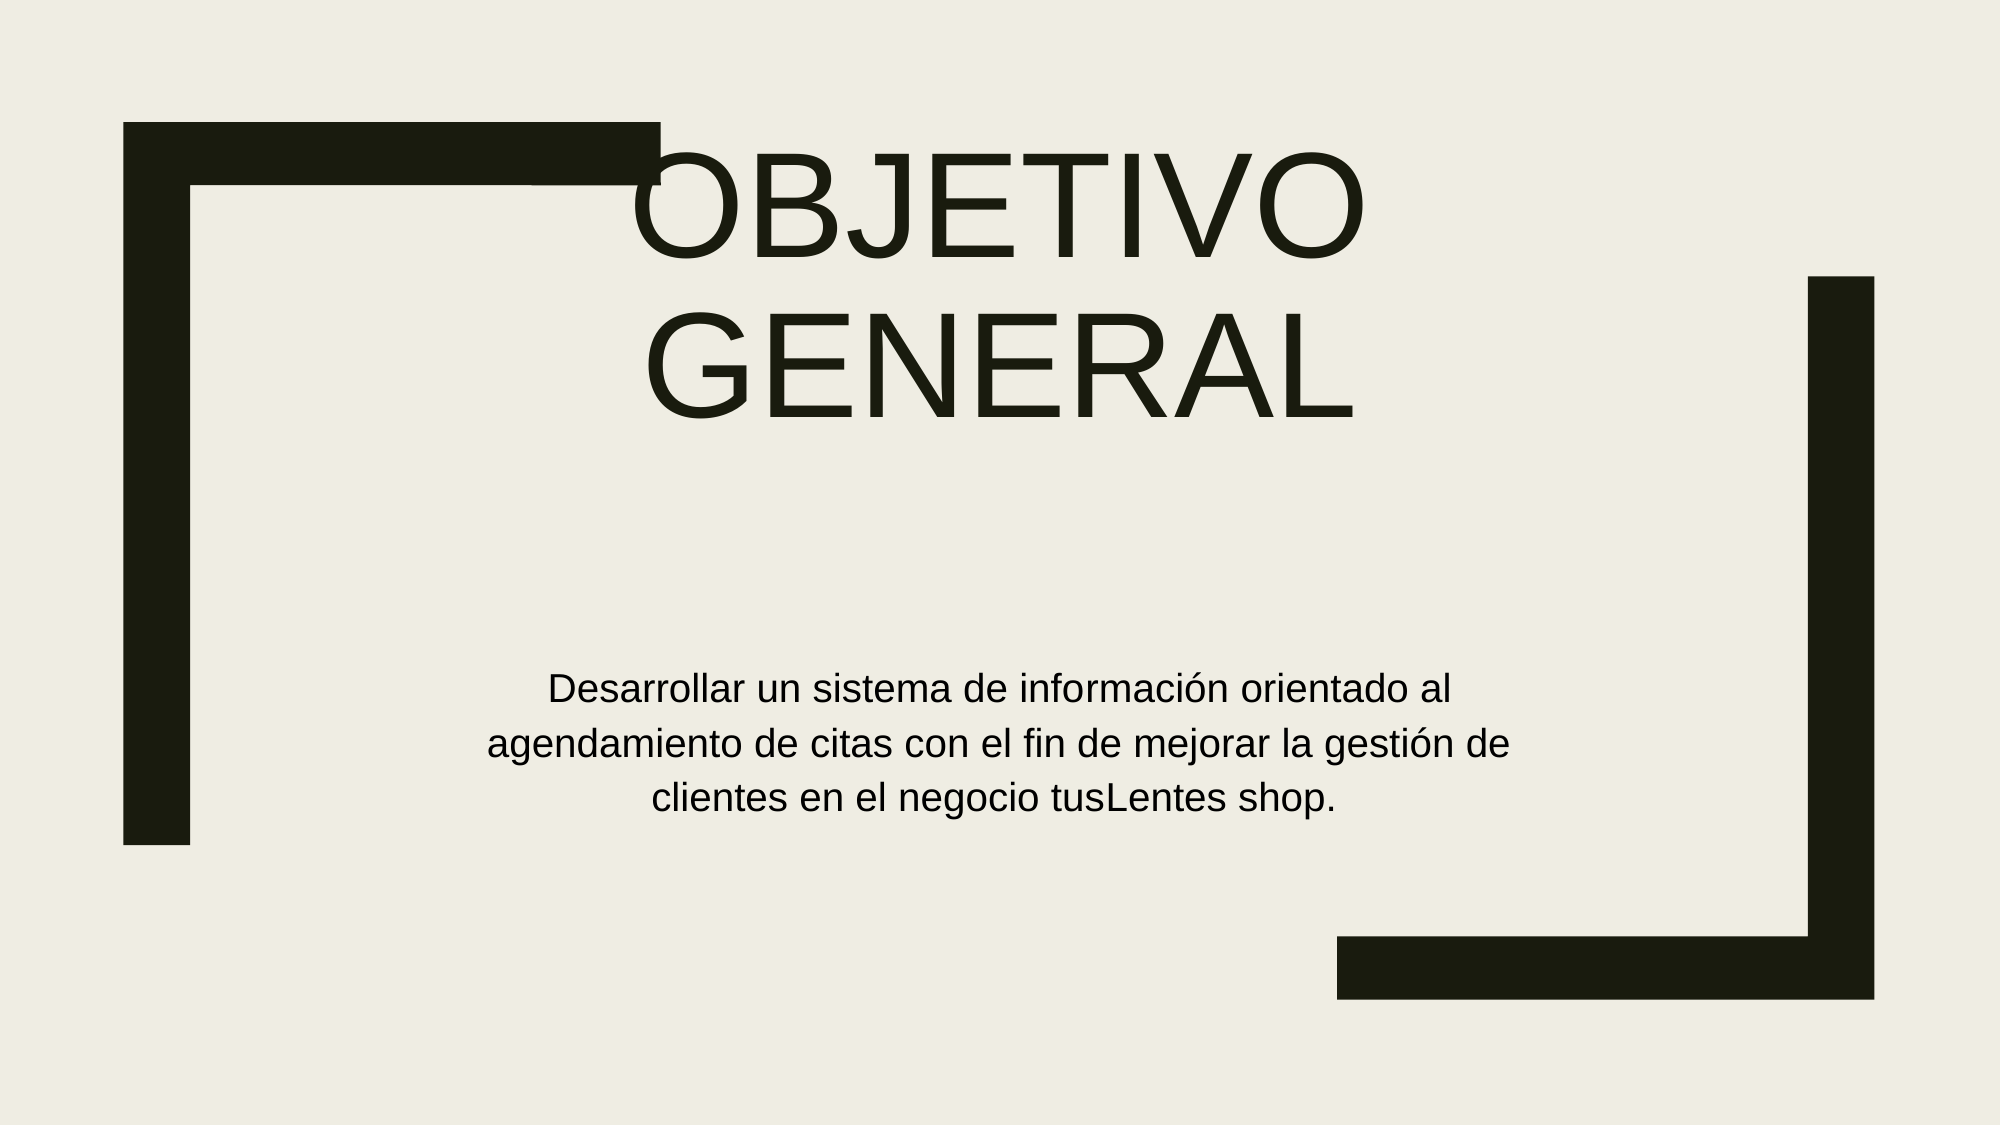

# Objetivo General
Desarrollar un sistema de información orientado al agendamiento de citas con el fin de mejorar la gestión de clientes en el negocio tusLentes shop.